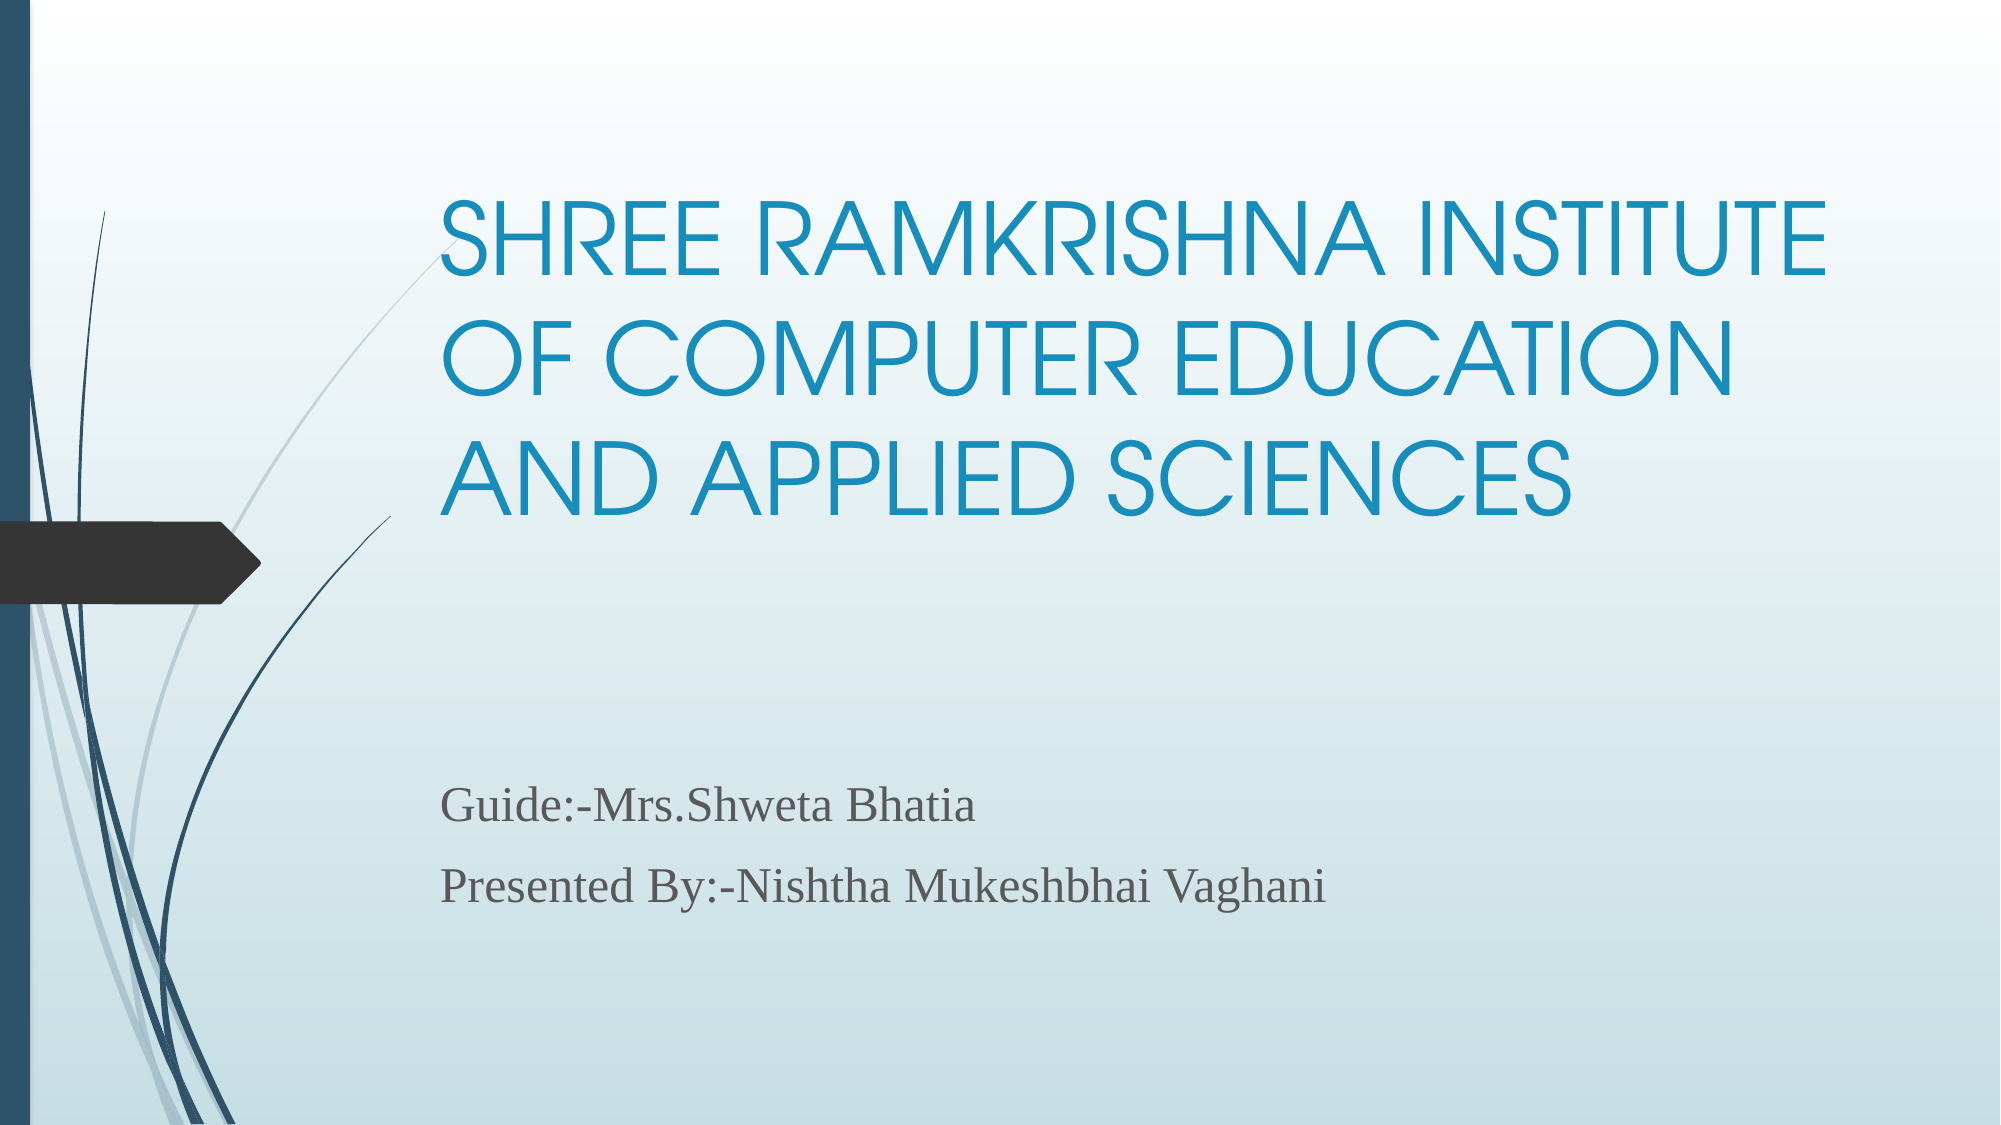

# SHREE RAMKRISHNA INSTITUTE OF COMPUTER EDUCATION AND APPLIED SCIENCES
Guide:-Mrs.Shweta Bhatia
Presented By:-Nishtha Mukeshbhai Vaghani